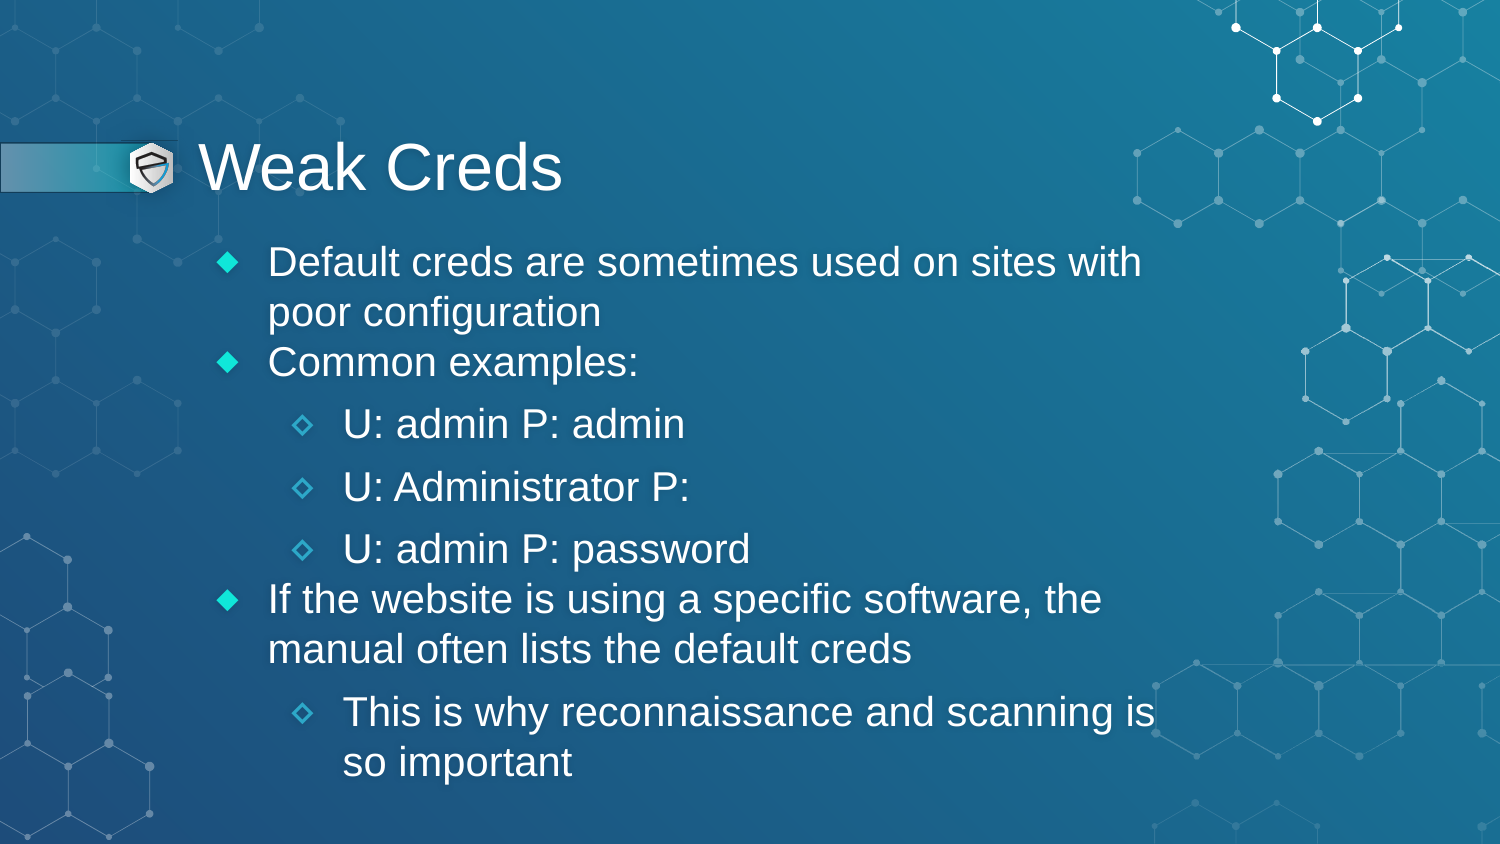

# Weak Creds
Default creds are sometimes used on sites with poor configuration
Common examples:
U: admin P: admin
U: Administrator P:
U: admin P: password
If the website is using a specific software, the manual often lists the default creds
This is why reconnaissance and scanning is so important